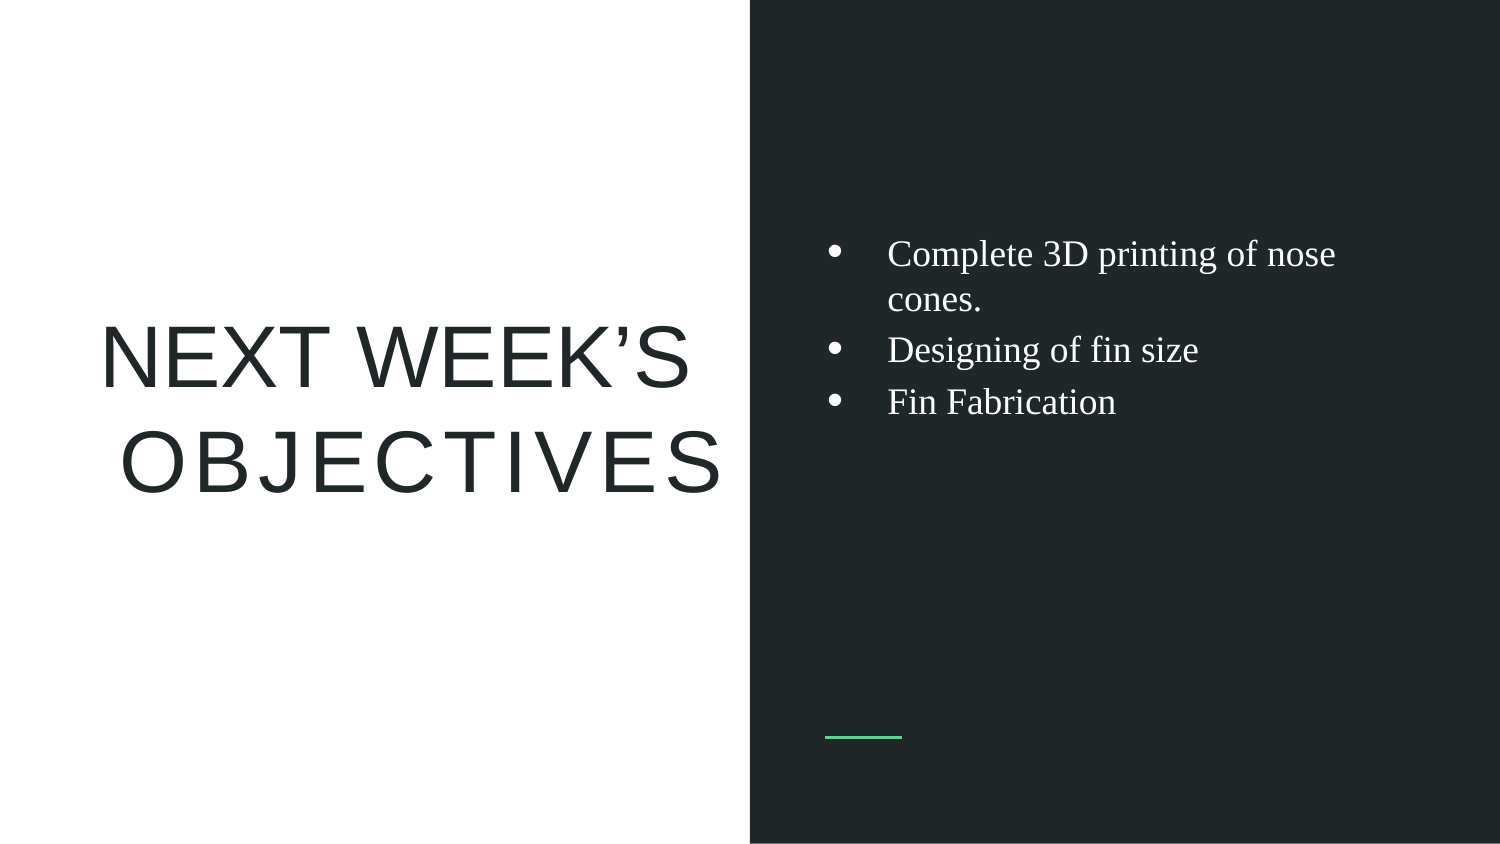

Complete 3D printing of nose cones.
Designing of fin size
Fin Fabrication
# NEXT WEEK’S
OBJECTIVES